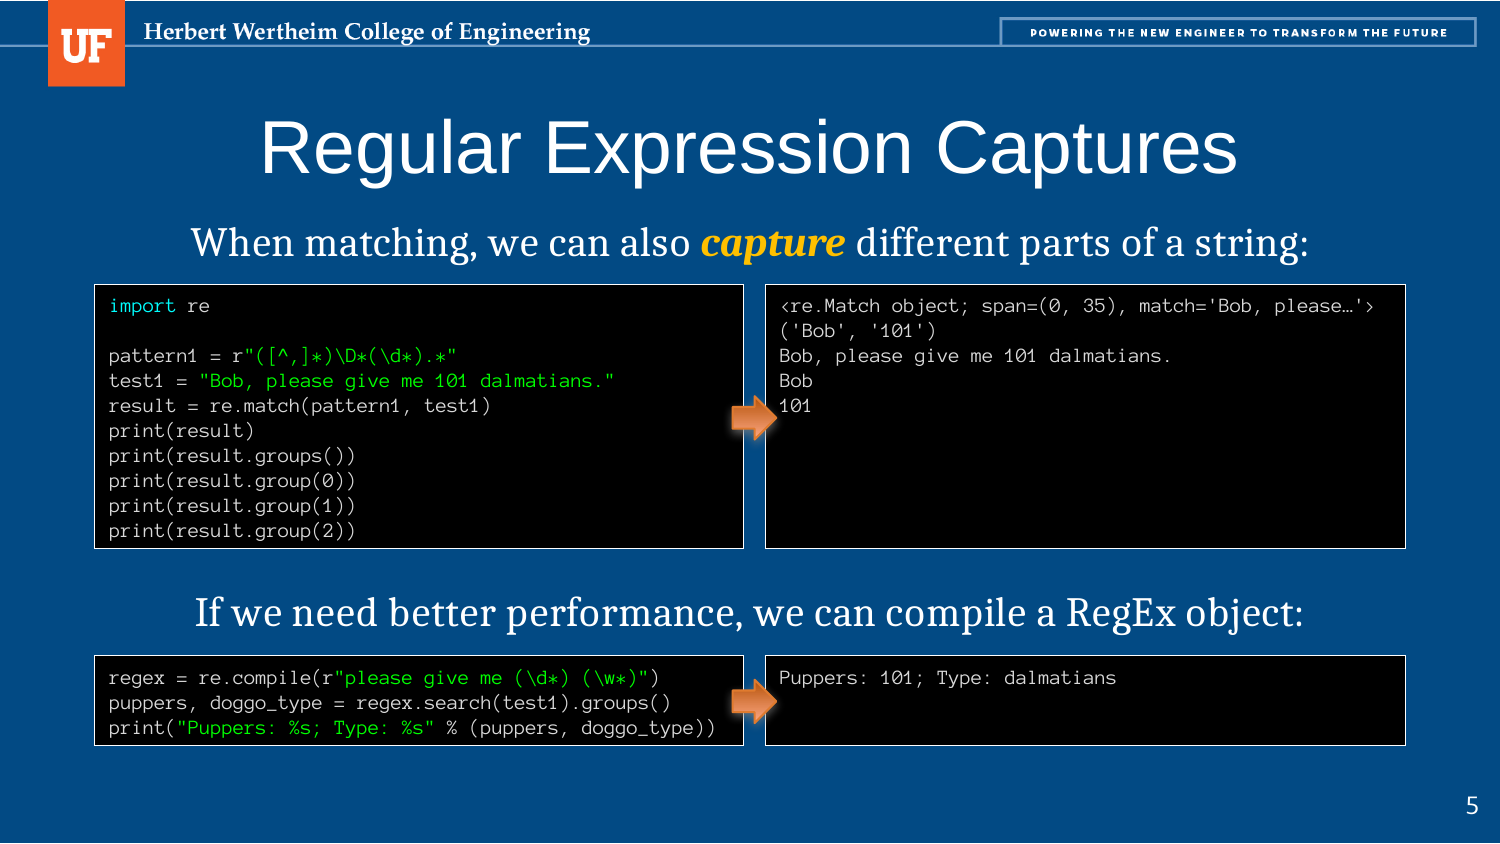

# Regular Expression Captures
When matching, we can also capture different parts of a string:
import re

pattern1 = r"([^,]*)\D*(\d*).*"
test1 = "Bob, please give me 101 dalmatians."
result = re.match(pattern1, test1)
print(result)
print(result.groups())
print(result.group(0))
print(result.group(1))
print(result.group(2))
<re.Match object; span=(0, 35), match='Bob, please…'>
('Bob', '101')
Bob, please give me 101 dalmatians.
Bob
101

If we need better performance, we can compile a RegEx object:
regex = re.compile(r"please give me (\d*) (\w*)")
puppers, doggo_type = regex.search(test1).groups()
print("Puppers: %s; Type: %s" % (puppers, doggo_type))
Puppers: 101; Type: dalmatians

5